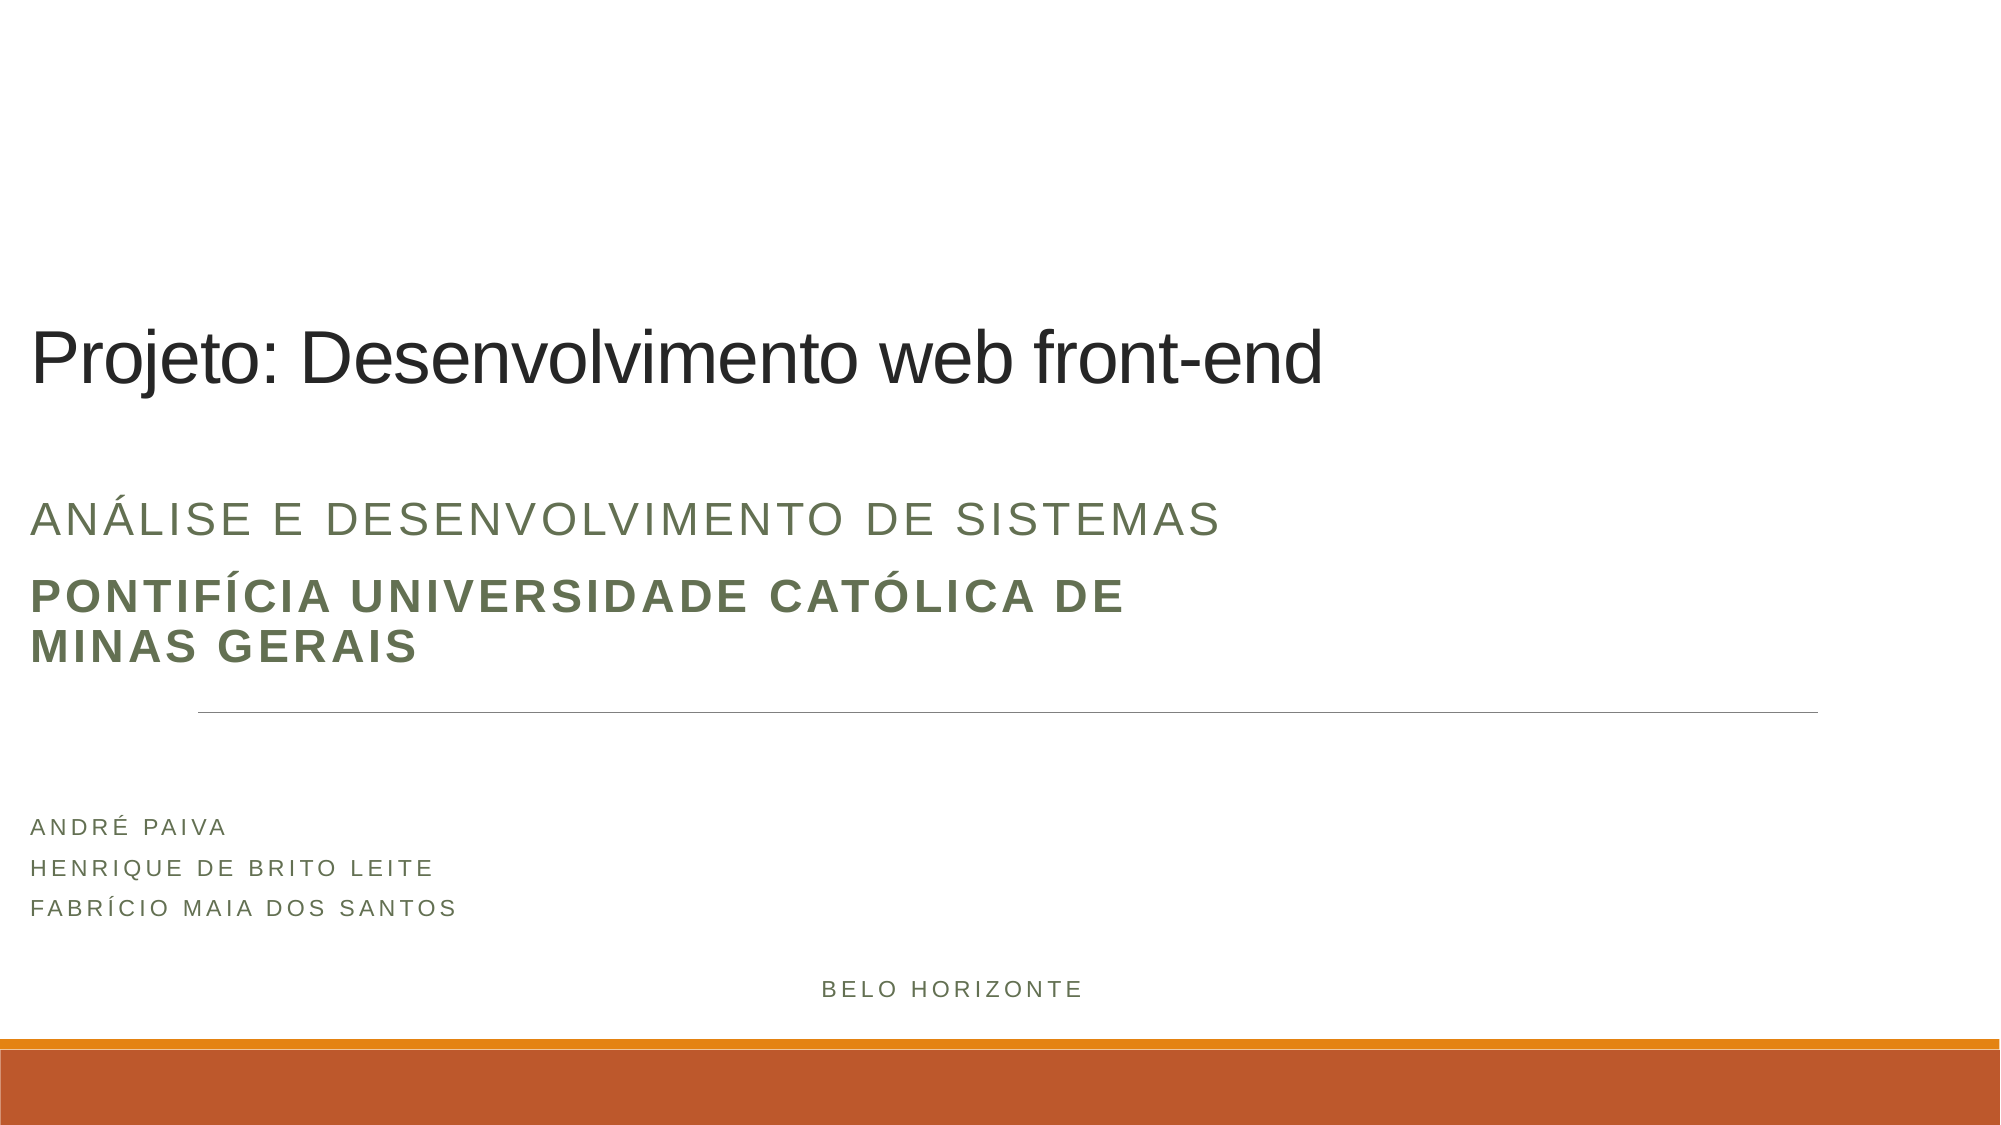

# Projeto: Desenvolvimento web front-end
Análise e Desenvolvimento de Sistemas
Pontifícia Universidade Católica de Minas Gerais

André Paiva
Henrique de Brito Leite
Fabrício Maia dos Santos

                                                                          Belo Horizonte